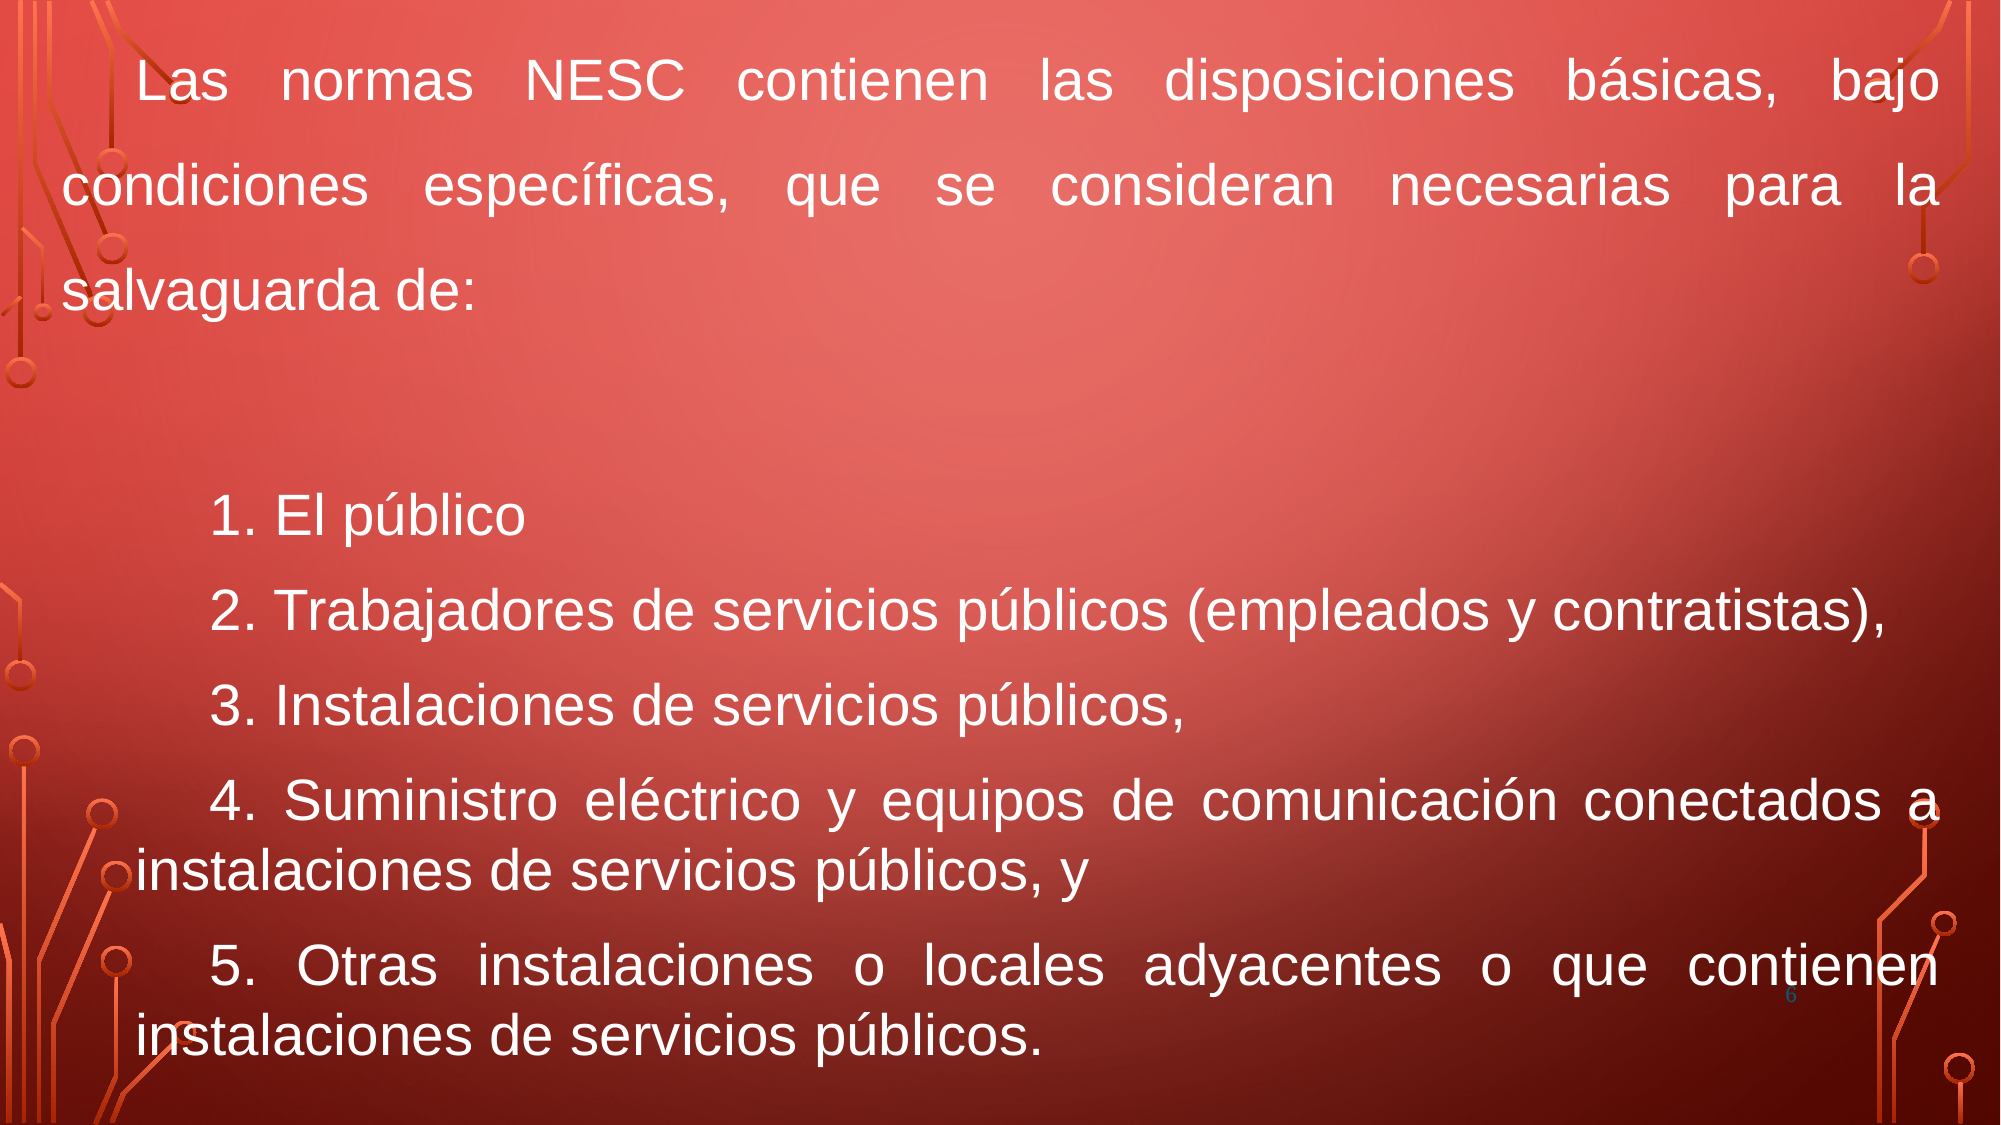

Las normas NESC contienen las disposiciones básicas, bajo condiciones específicas, que se consideran necesarias para la salvaguarda de:

1. El público
2. Trabajadores de servicios públicos (empleados y contratistas),
3. Instalaciones de servicios públicos,
4. Suministro eléctrico y equipos de comunicación conectados a instalaciones de servicios públicos, y
5. Otras instalaciones o locales adyacentes o que contienen instalaciones de servicios públicos.
6